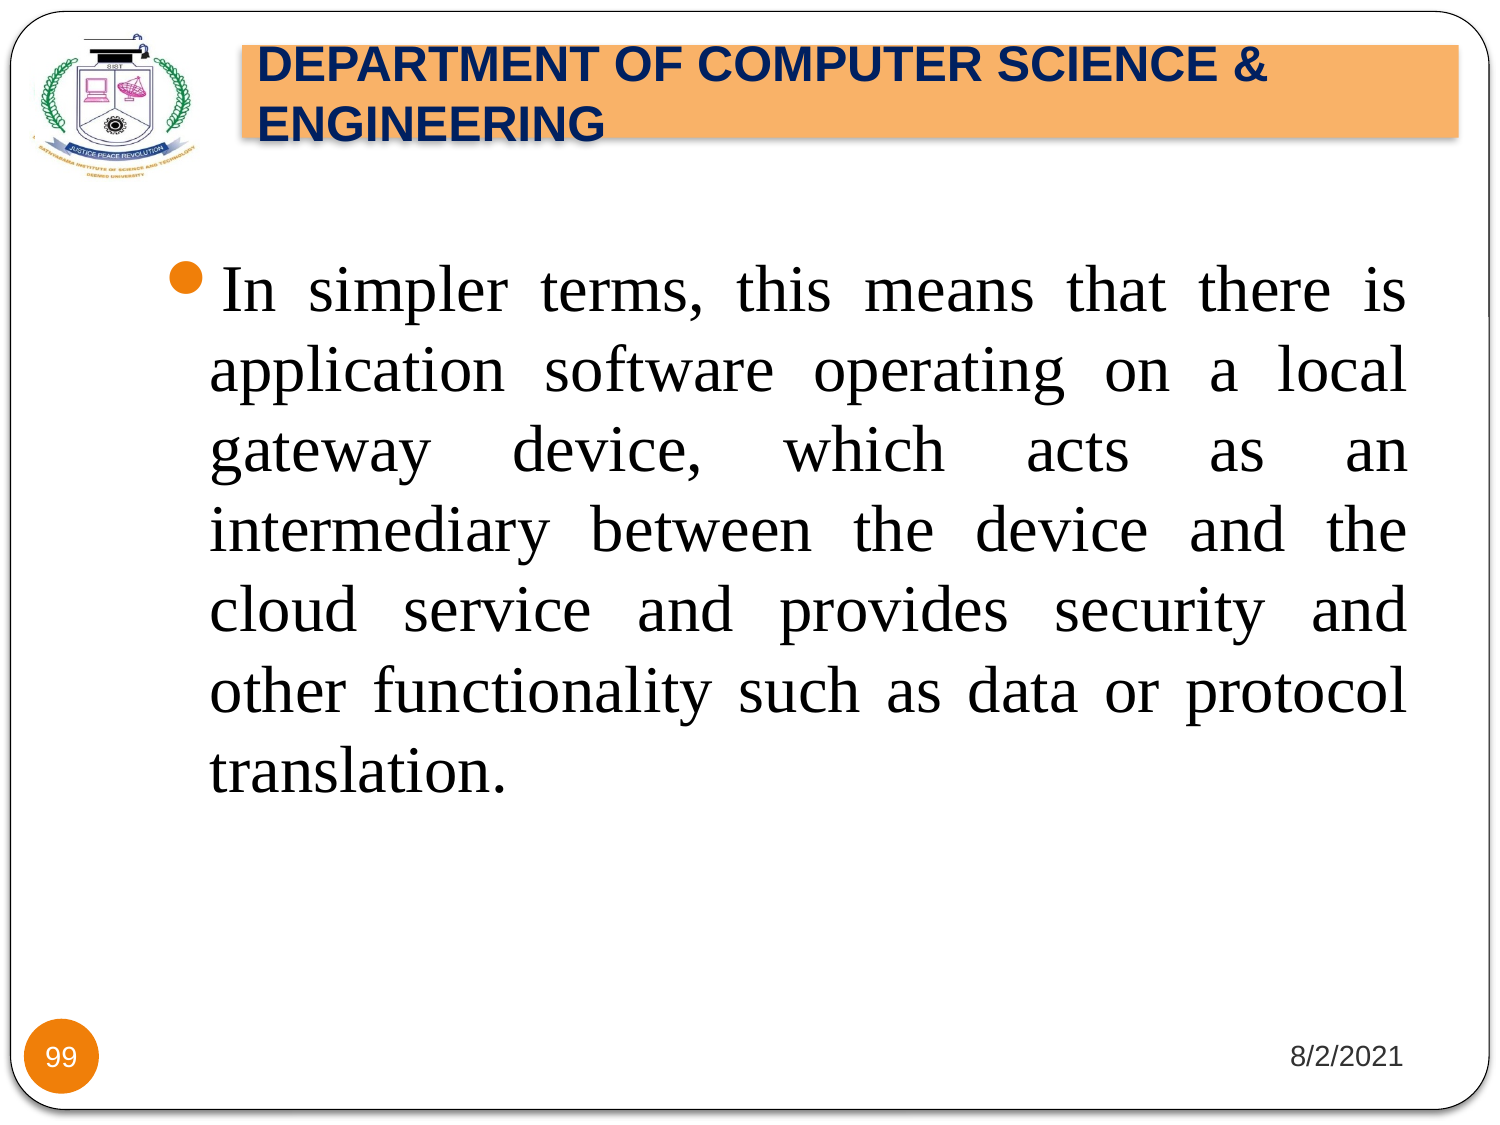

In simpler terms, this means that there is application software operating on a local gateway device, which acts as an intermediary between the device and the cloud service and provides security and other functionality such as data or protocol translation.

8/2/2021
99